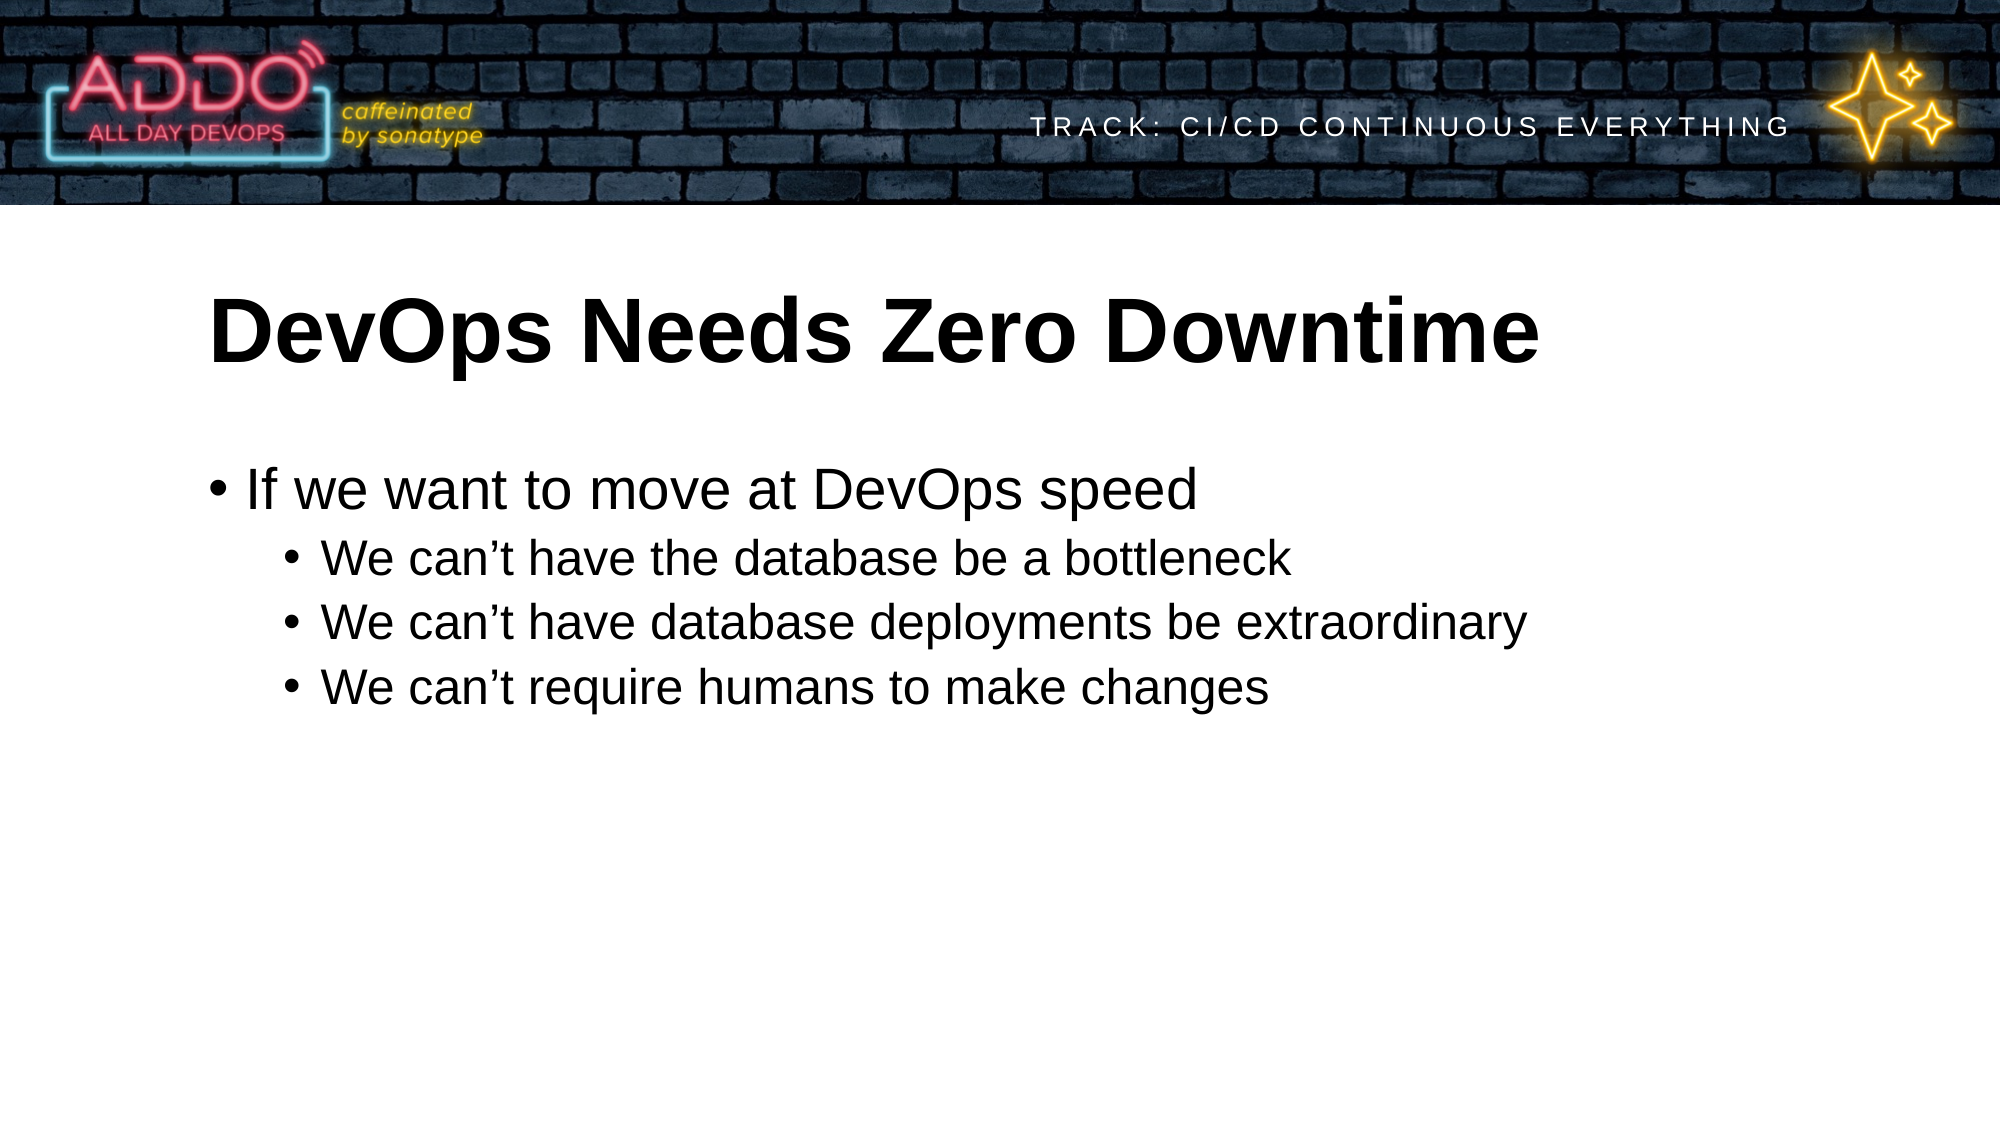

# DevOps Needs Zero Downtime
If we want to move at DevOps speed
We can’t have the database be a bottleneck
We can’t have database deployments be extraordinary
We can’t require humans to make changes